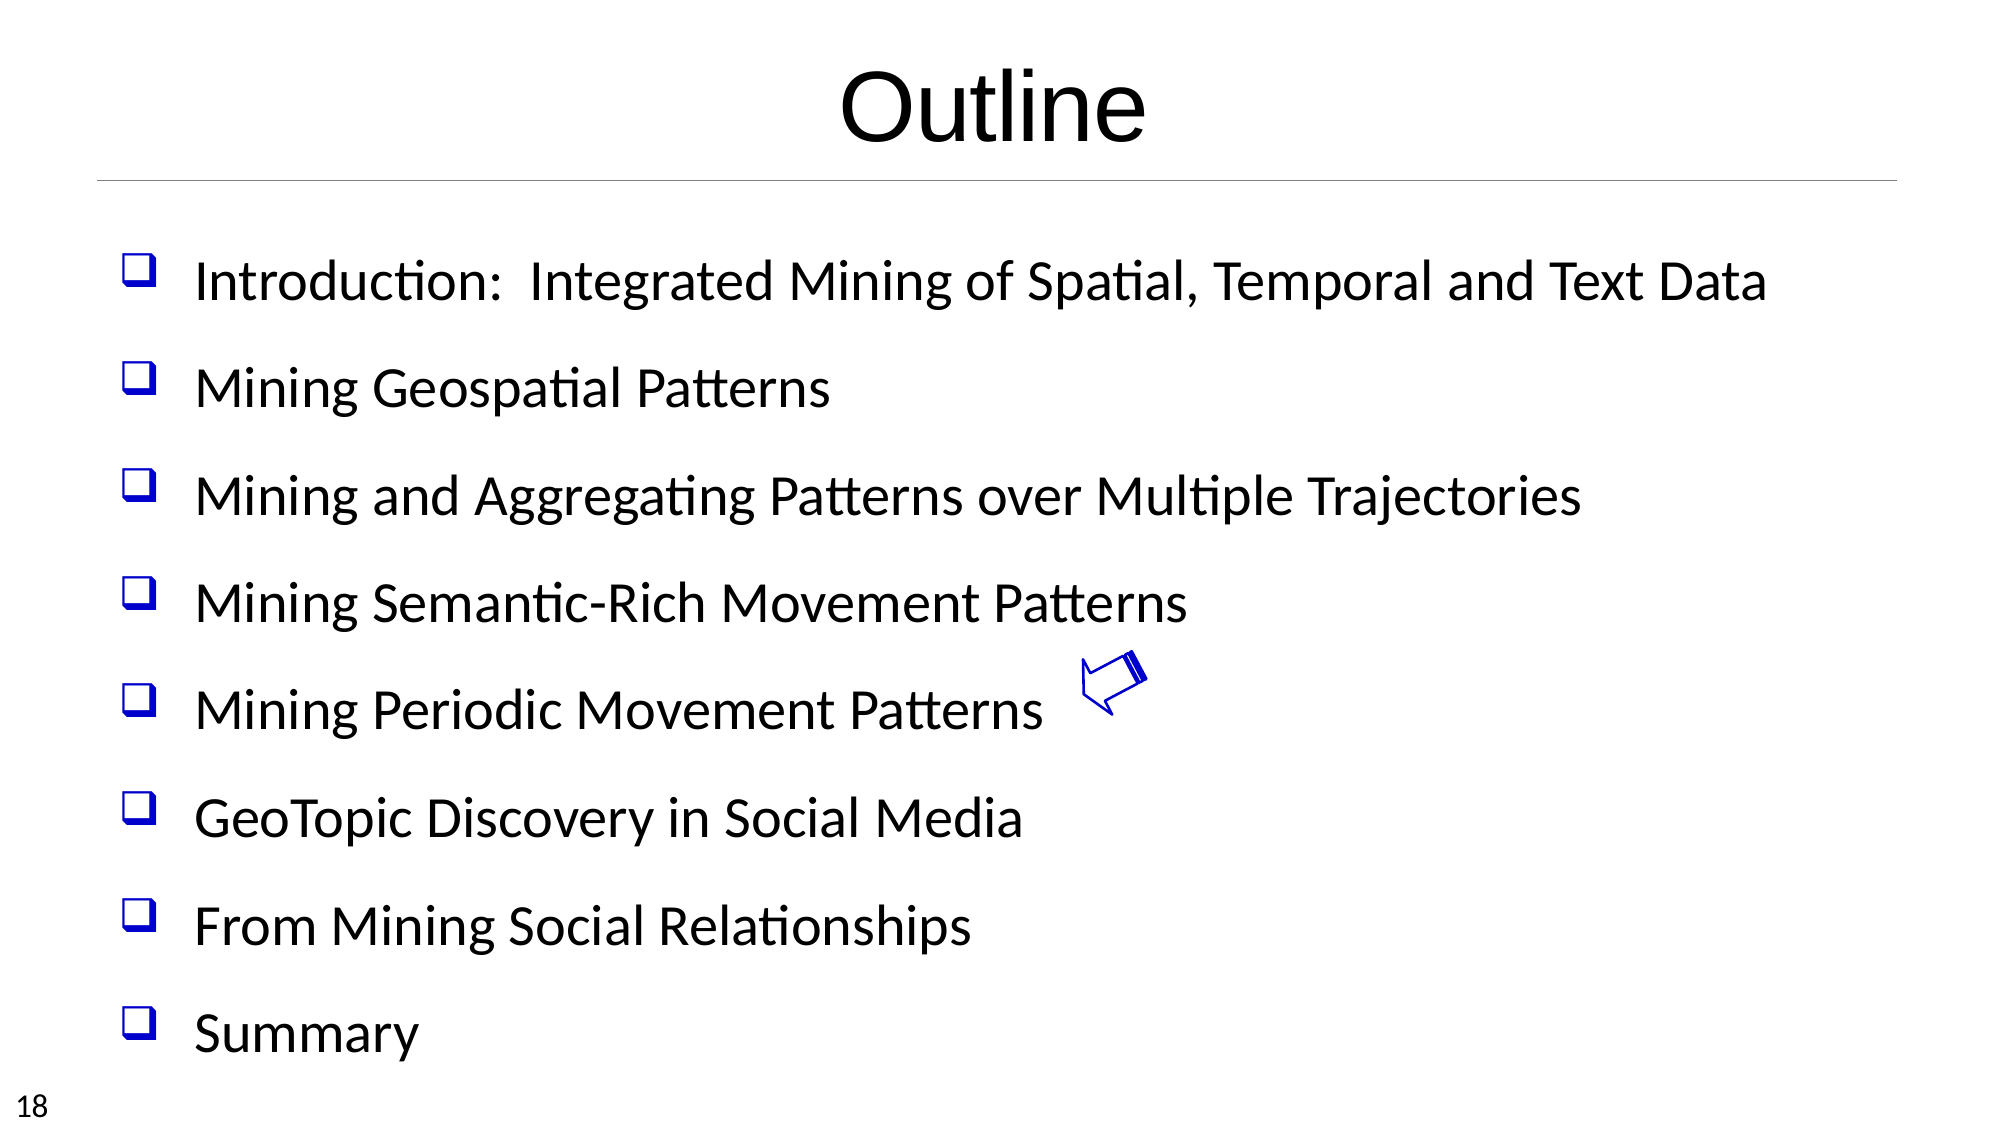

# Outline

Introduction:  Integrated Mining of Spatial, Temporal and Text Data
Mining Geospatial Patterns
Mining and Aggregating Patterns over Multiple Trajectories
Mining Semantic-Rich Movement Patterns
Mining Periodic Movement Patterns
GeoTopic Discovery in Social Media
From Mining Social Relationships
Summary